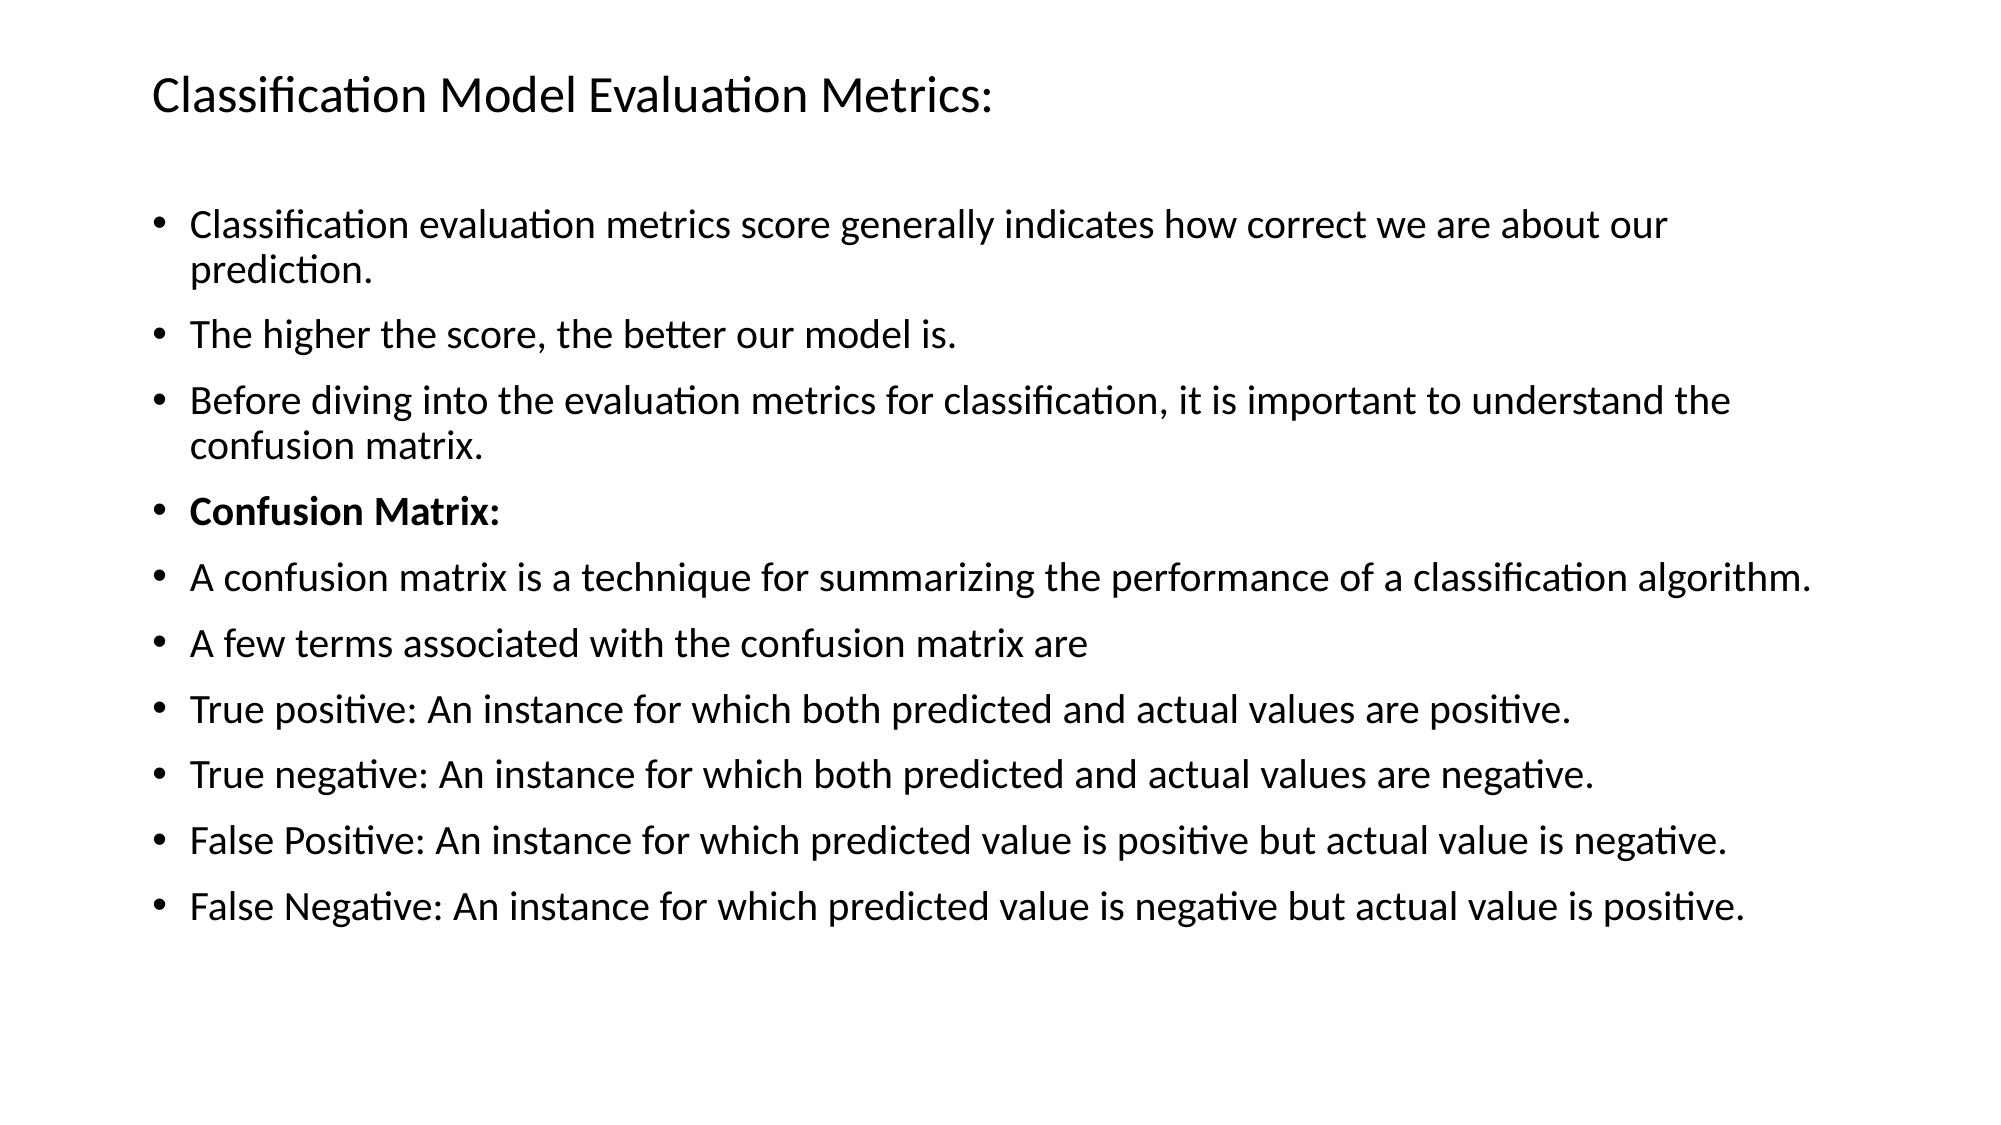

# Classification Model Evaluation Metrics:
Classification evaluation metrics score generally indicates how correct we are about our prediction.
The higher the score, the better our model is.
Before diving into the evaluation metrics for classification, it is important to understand the confusion matrix.
Confusion Matrix:
A confusion matrix is a technique for summarizing the performance of a classification algorithm.
A few terms associated with the confusion matrix are
True positive: An instance for which both predicted and actual values are positive.
True negative: An instance for which both predicted and actual values are negative.
False Positive: An instance for which predicted value is positive but actual value is negative.
False Negative: An instance for which predicted value is negative but actual value is positive.